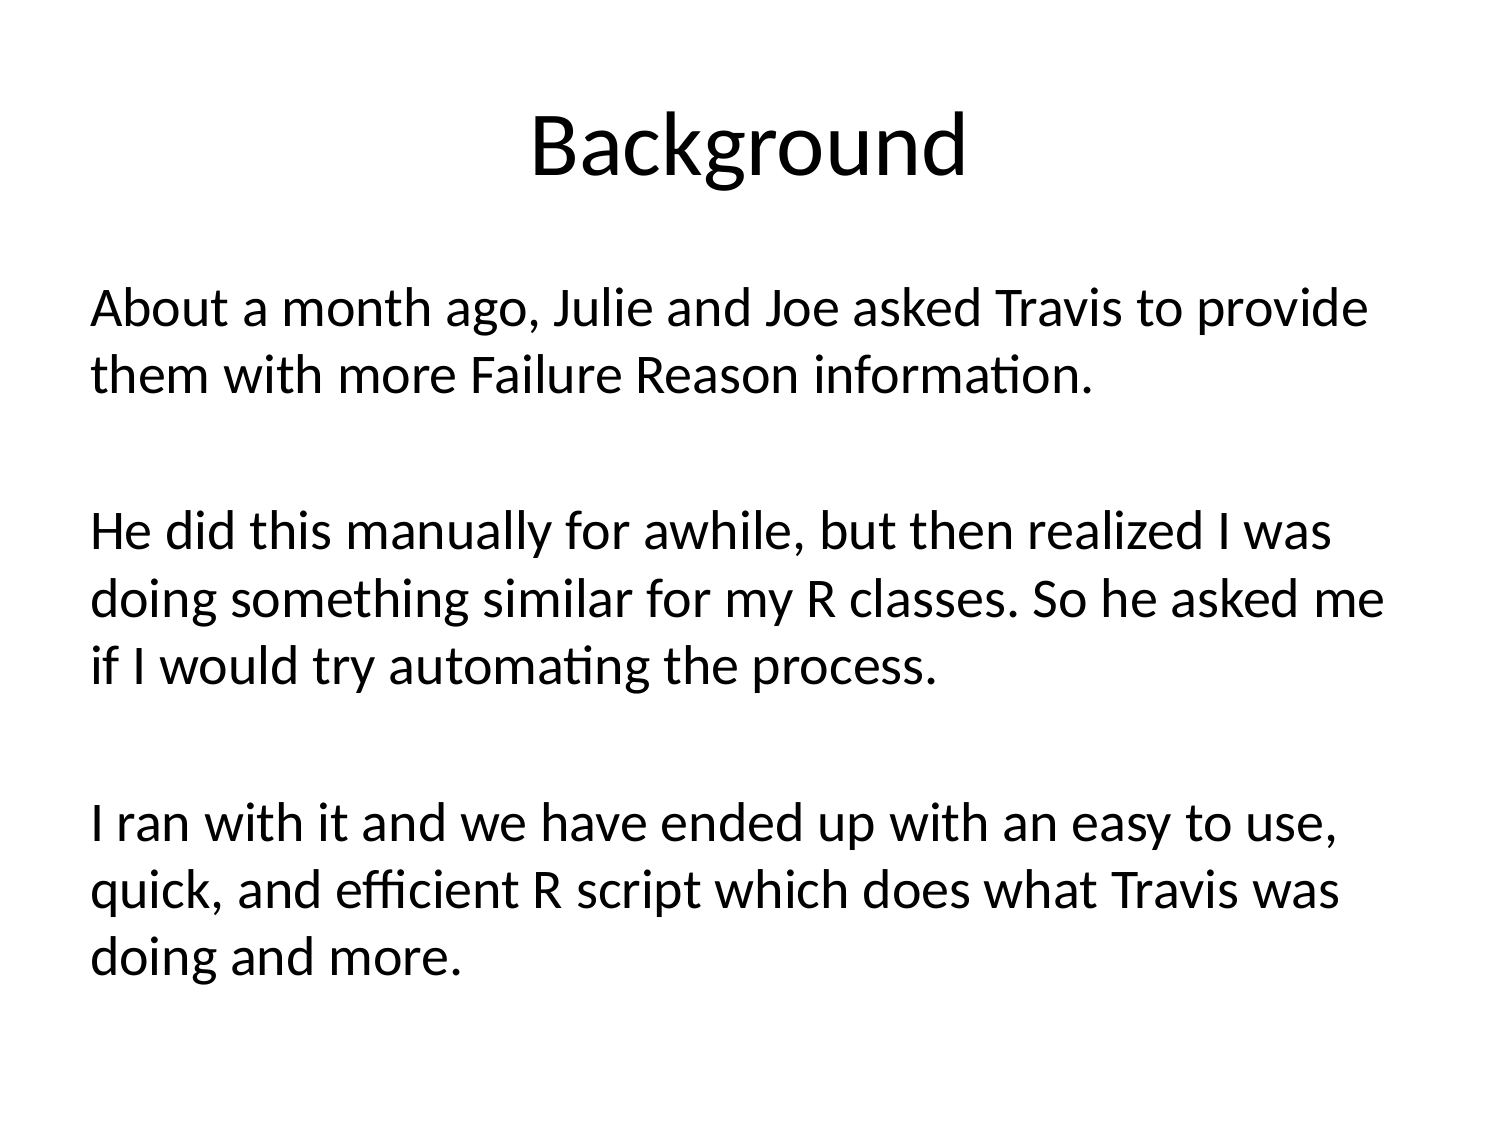

# Background
About a month ago, Julie and Joe asked Travis to provide them with more Failure Reason information.

He did this manually for awhile, but then realized I was doing something similar for my R classes. So he asked me if I would try automating the process.

I ran with it and we have ended up with an easy to use, quick, and efficient R script which does what Travis was doing and more.